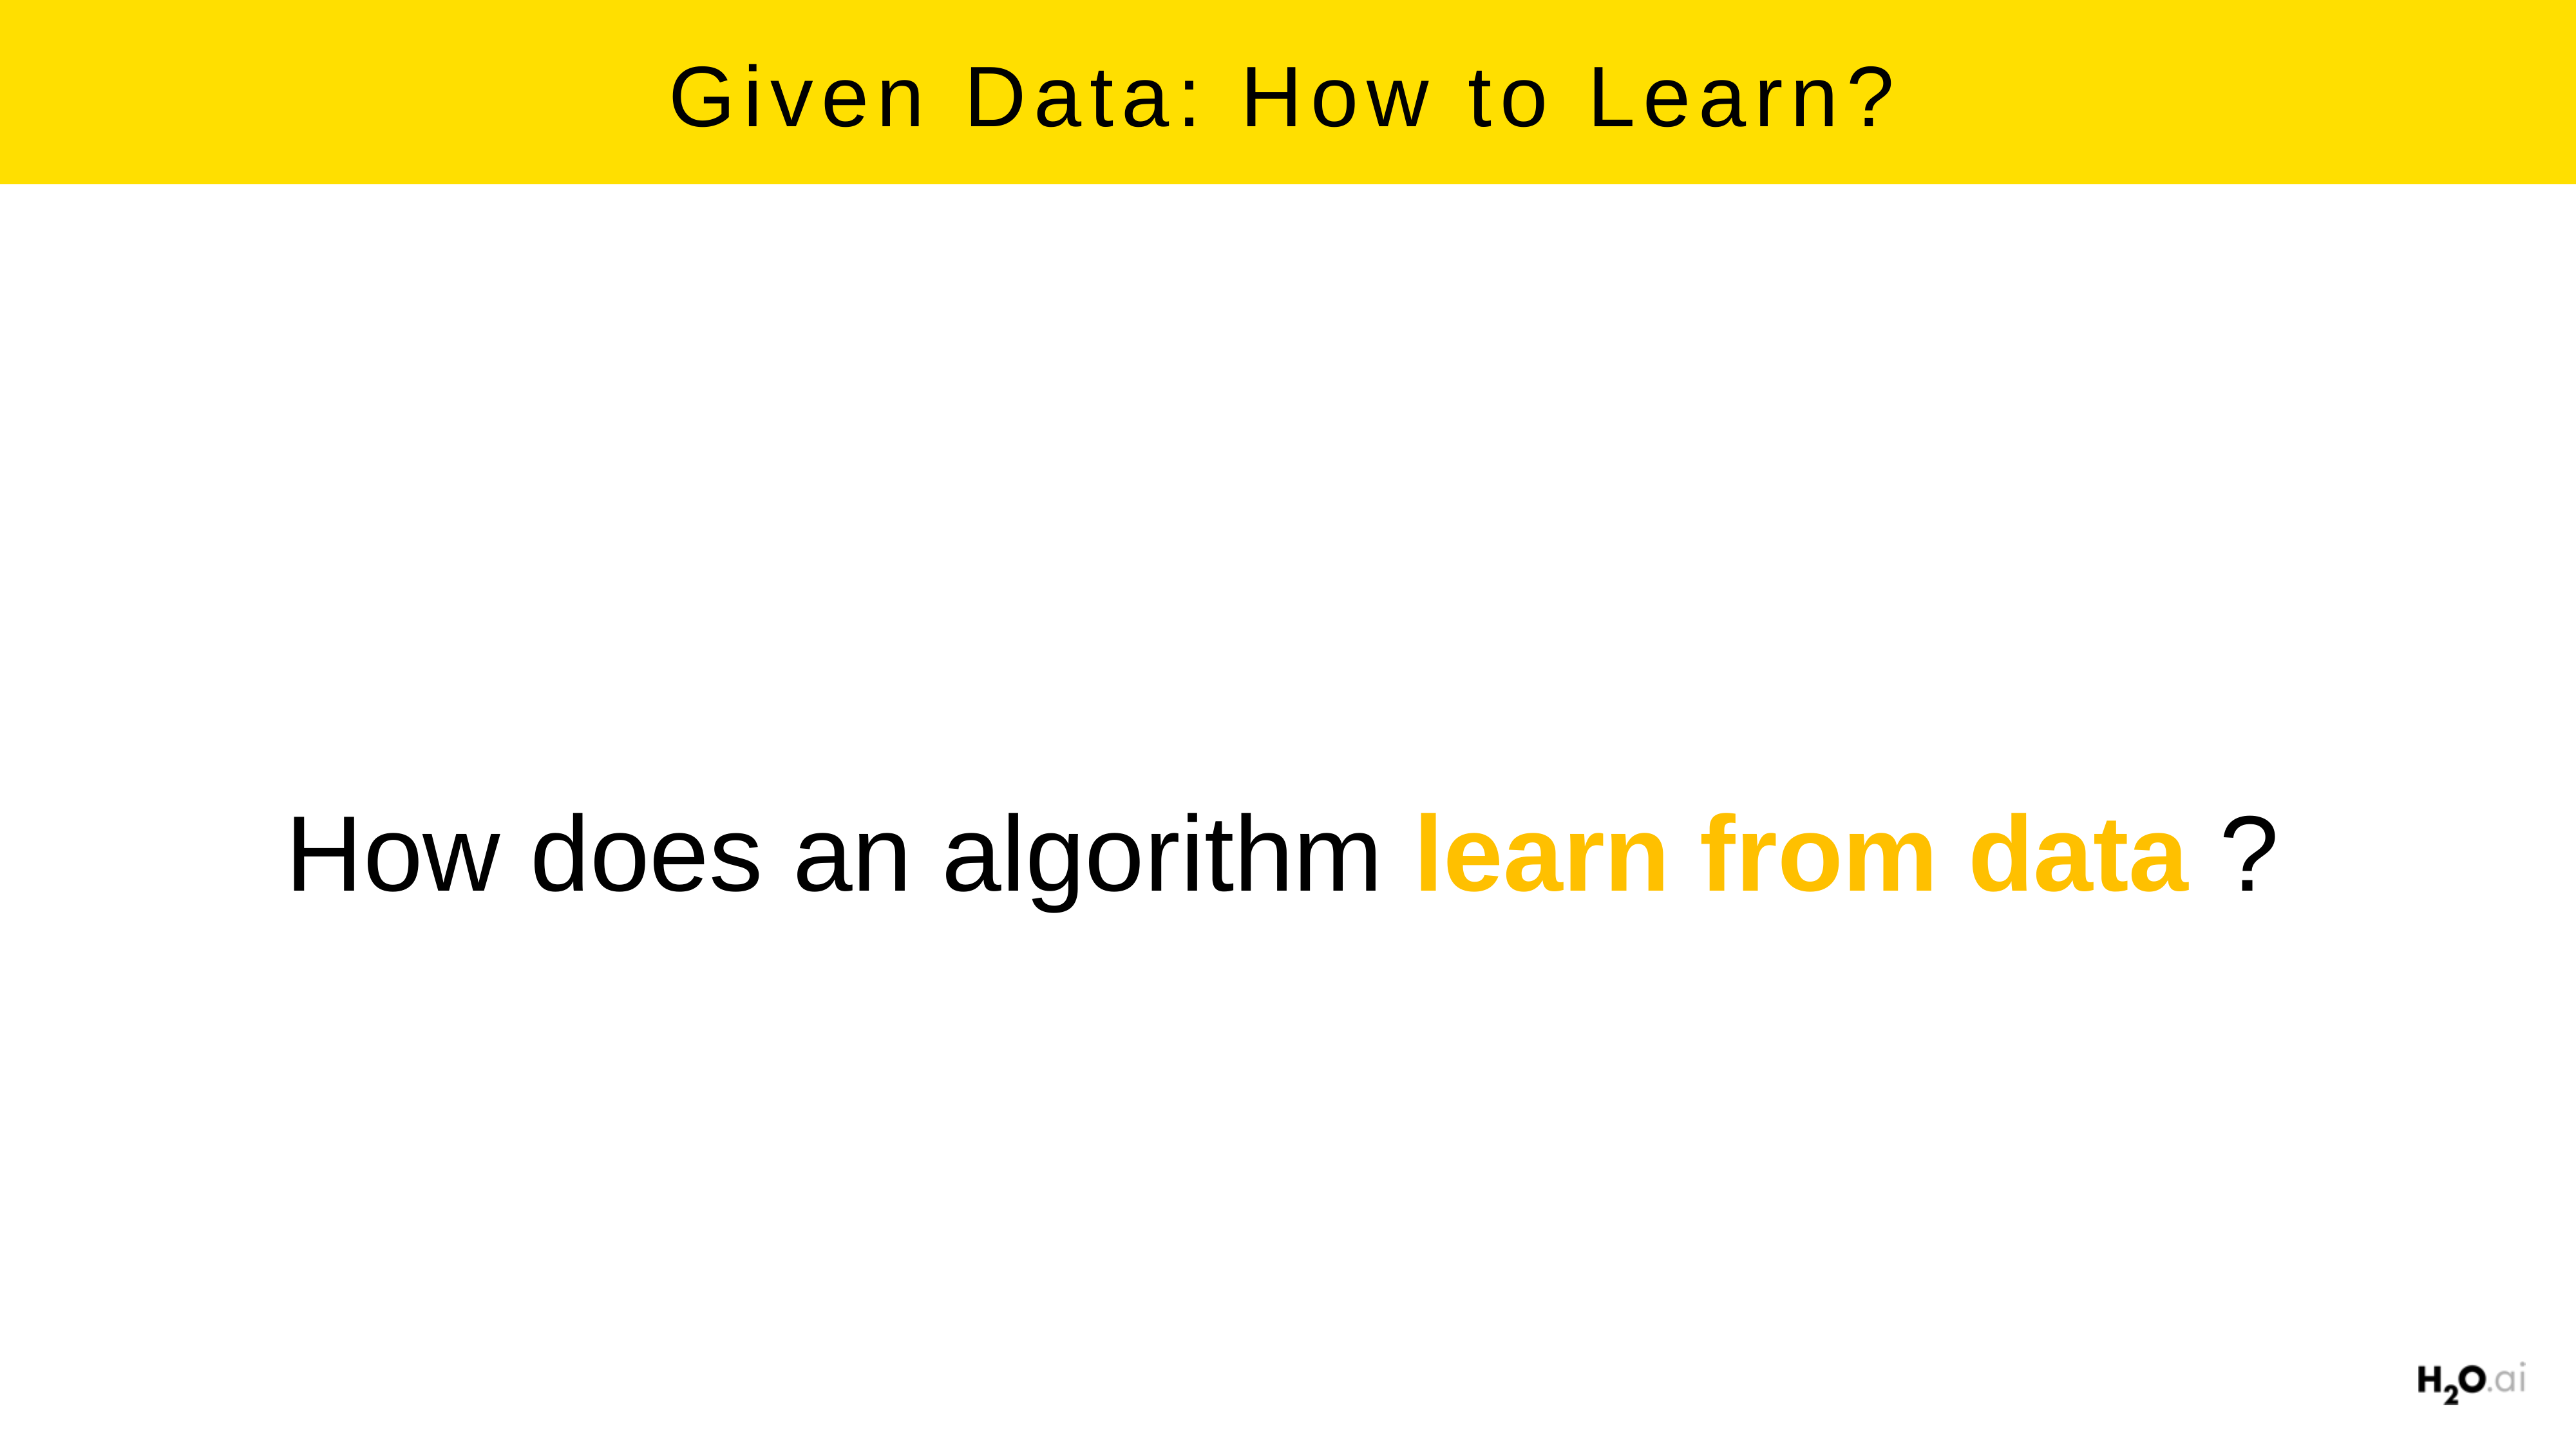

# Given Data: How to Learn?
How does an algorithm learn from data ?